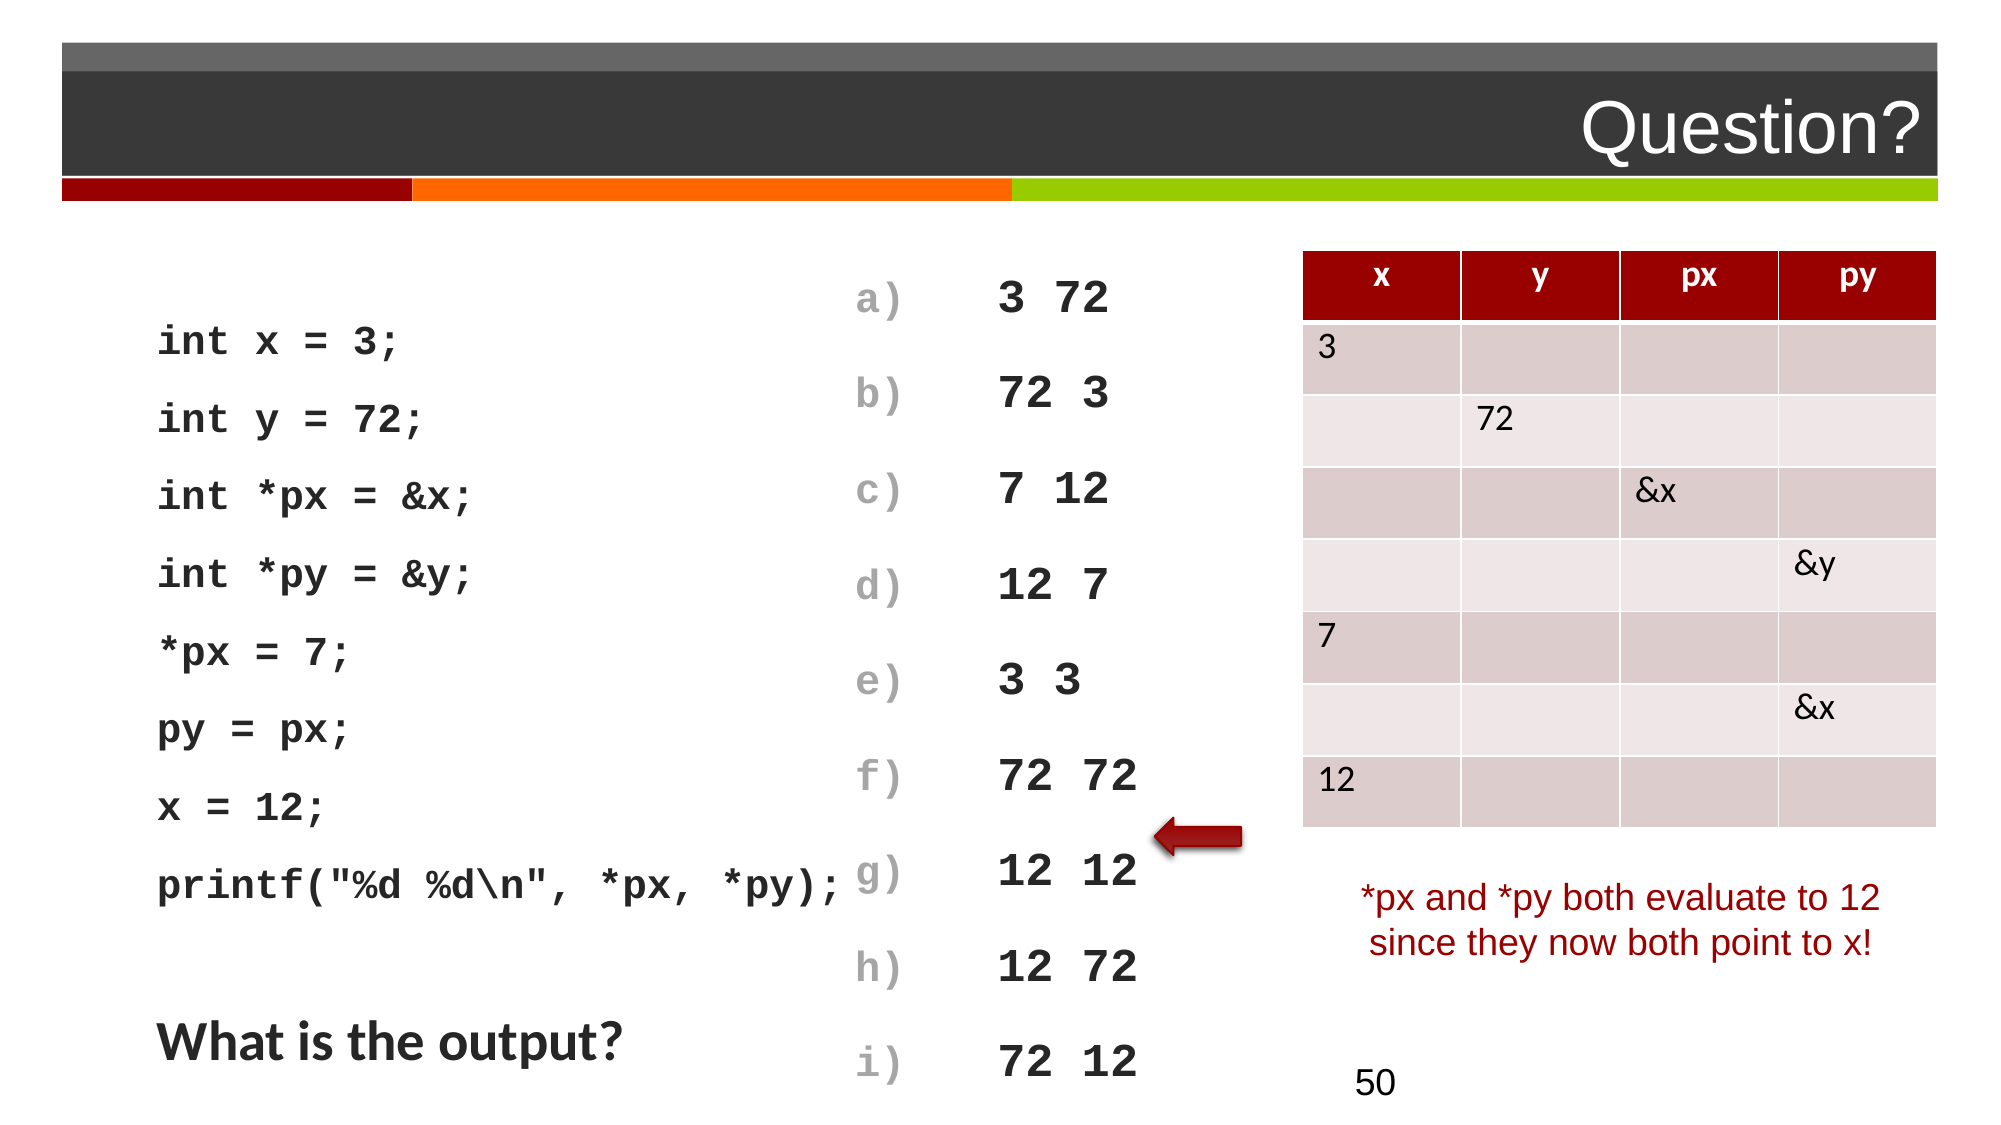

# Question?
| x | y | px | py |
| --- | --- | --- | --- |
| 3 |  |  |  |
|  | 72 |  |  |
|  |  | &x |  |
|  |  |  | &y |
| 7 |  |  |  |
|  |  |  | &x |
| 12 |  |  |  |
  3 72
  72 3
  7 12
  12 7
  3 3
  72 72
  12 12
  12 72
  72 12
int x = 3;
int y = 72;
int *px = &x;
int *py = &y;
*px = 7;
py = px;
x = 12;
printf("%d %d\n", *px, *py);

What is the output?

*px and *py both evaluate to 12 since they now both point to x!
50